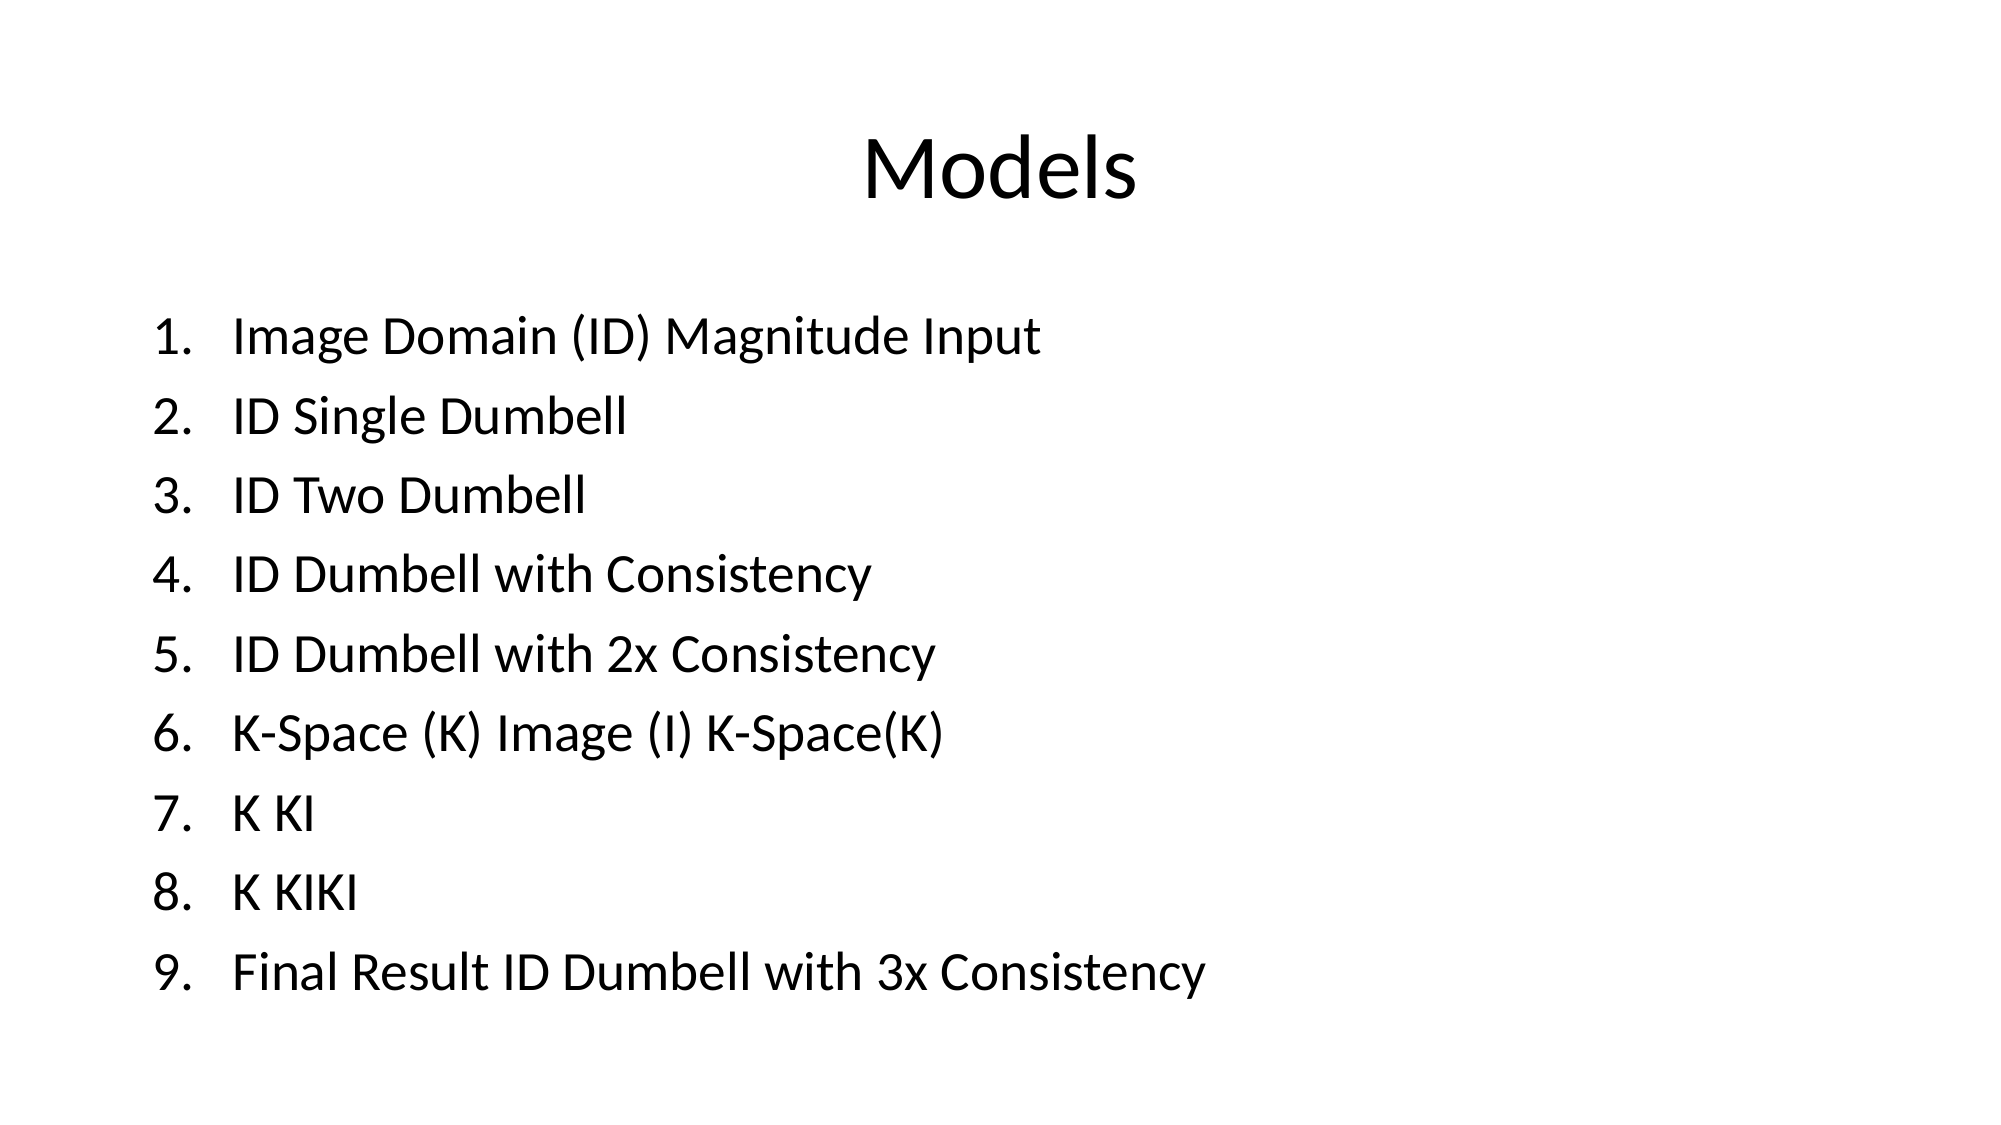

# Models
Image Domain (ID) Magnitude Input
ID Single Dumbell
ID Two Dumbell
ID Dumbell with Consistency
ID Dumbell with 2x Consistency
K-Space (K) Image (I) K-Space(K)
K KI
K KIKI
Final Result ID Dumbell with 3x Consistency